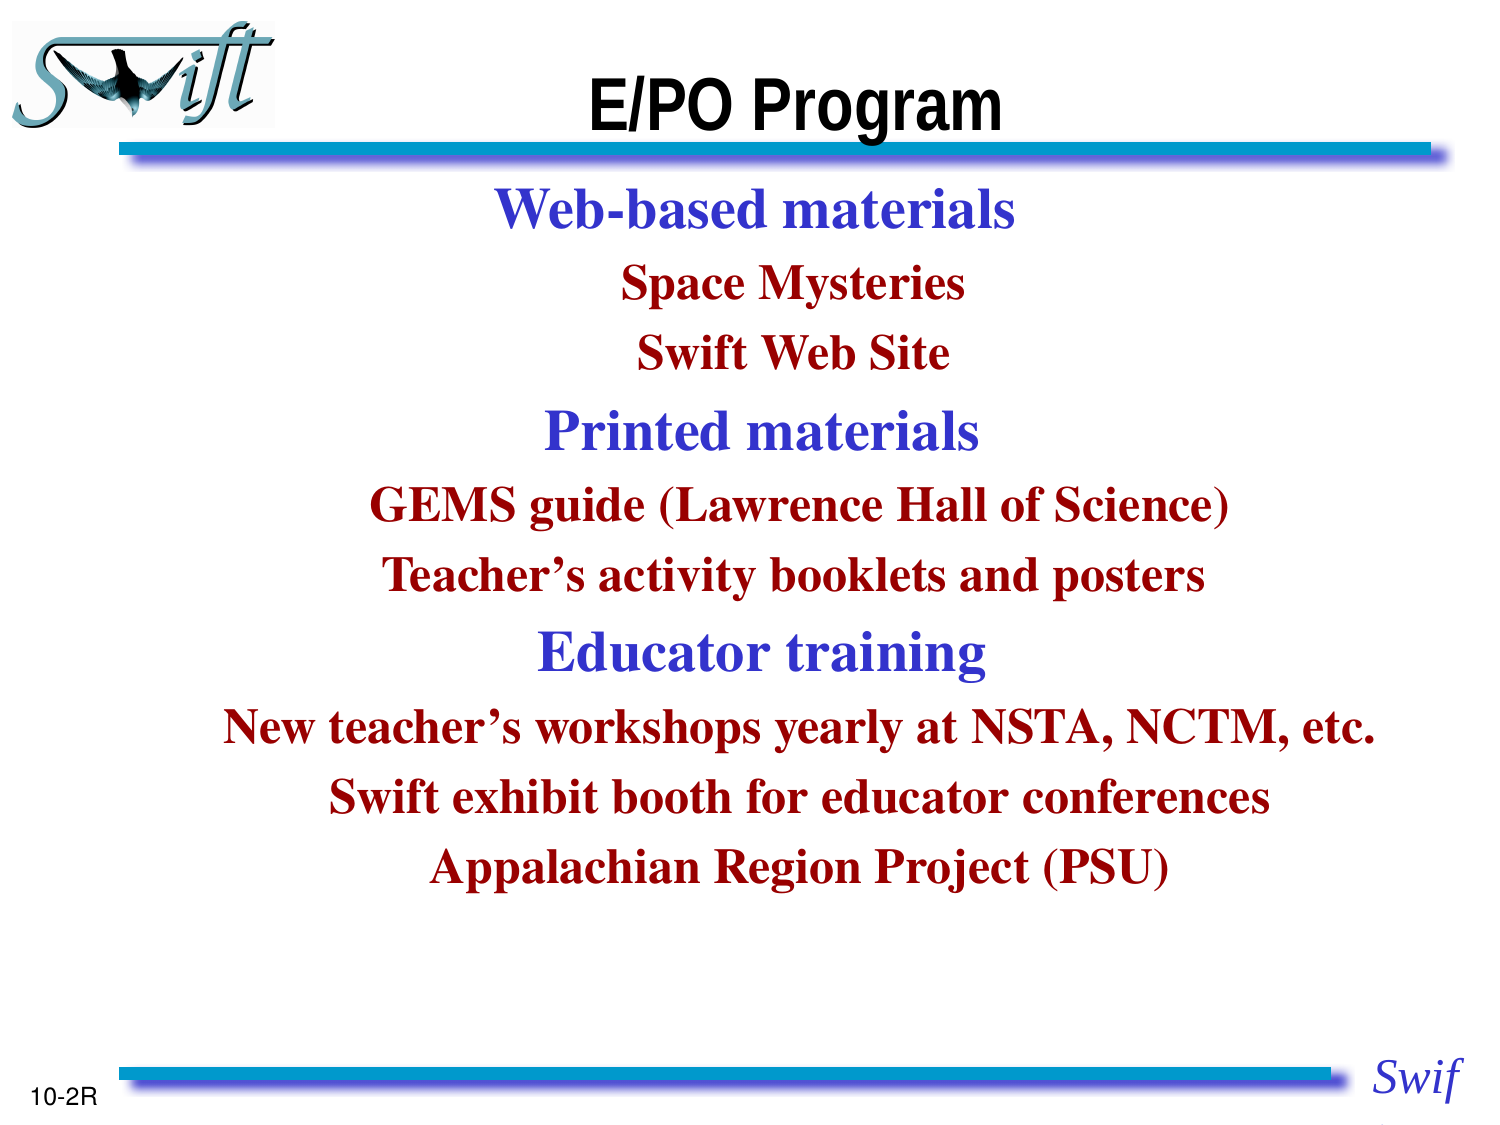

E/PO Program
Web-based materials
Space Mysteries
Swift Web Site
Printed materials
GEMS guide (Lawrence Hall of Science)
Teacher’s activity booklets and posters
Educator training
New teacher’s workshops yearly at NSTA, NCTM, etc.
Swift exhibit booth for educator conferences
Appalachian Region Project (PSU)